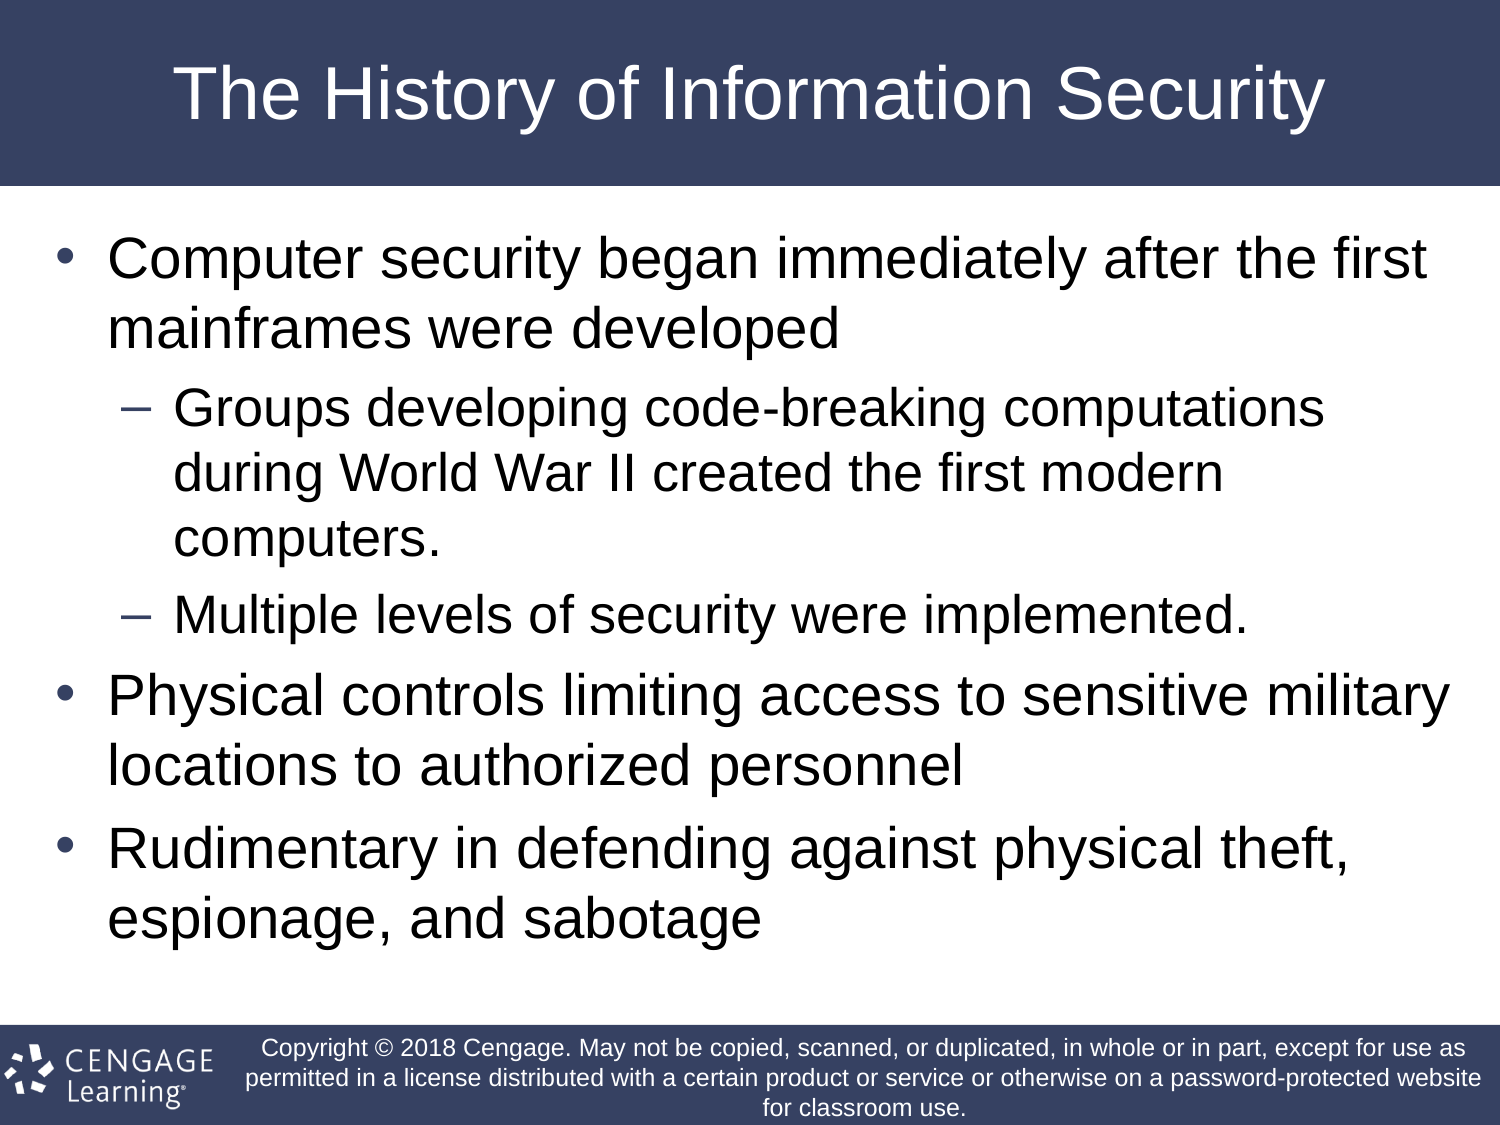

# The History of Information Security
Computer security began immediately after the first mainframes were developed
Groups developing code-breaking computations during World War II created the first modern computers.
Multiple levels of security were implemented.
Physical controls limiting access to sensitive military locations to authorized personnel
Rudimentary in defending against physical theft, espionage, and sabotage